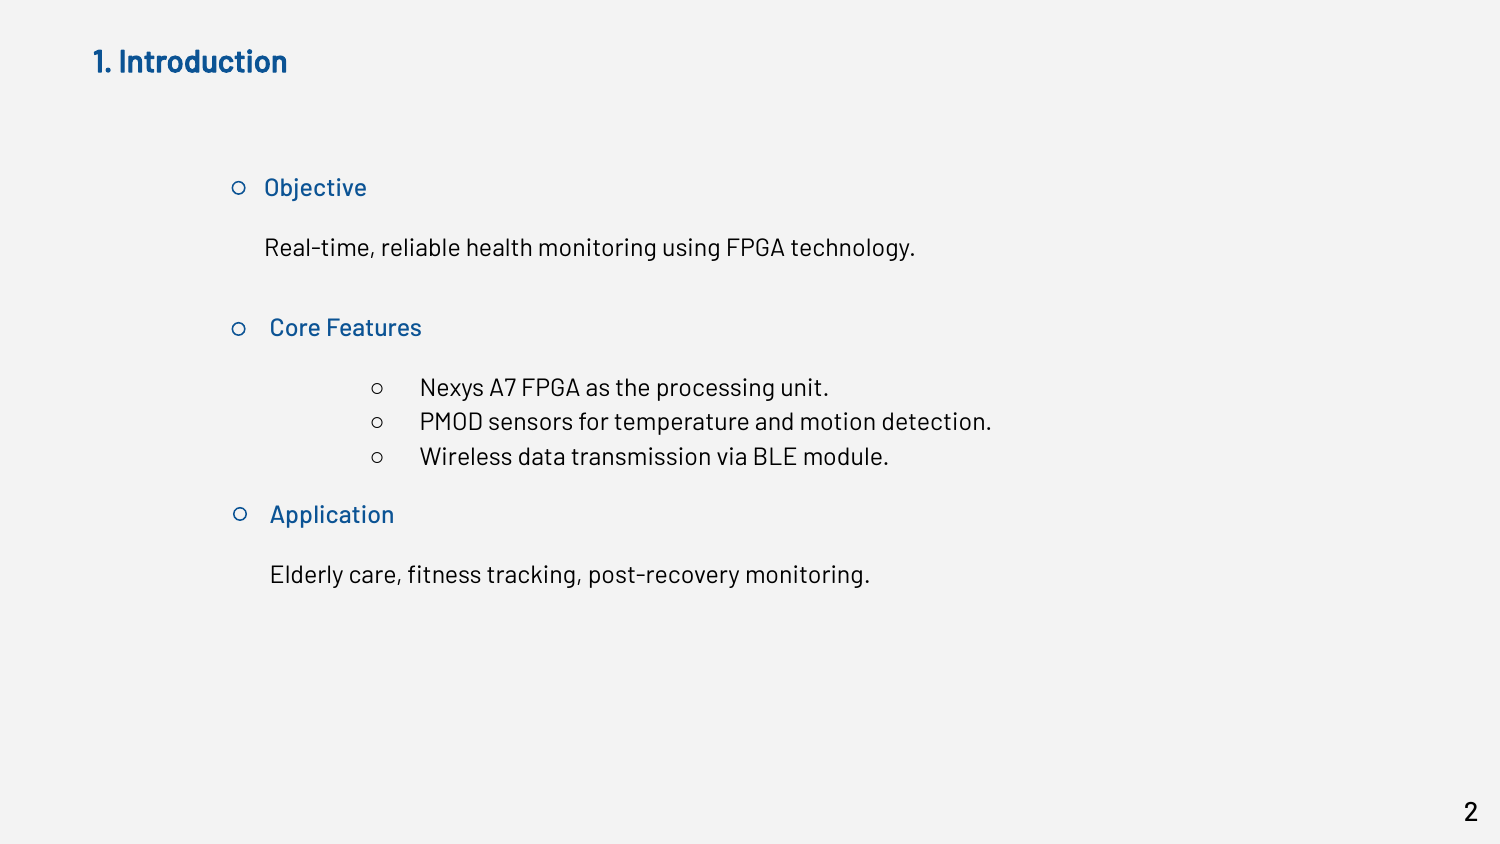

1. Introduction
Objective

Real-time, reliable health monitoring using FPGA technology.

Core Features
Nexys A7 FPGA as the processing unit.
PMOD sensors for temperature and motion detection.
Wireless data transmission via BLE module.

Application

Elderly care, fitness tracking, post-recovery monitoring.

2